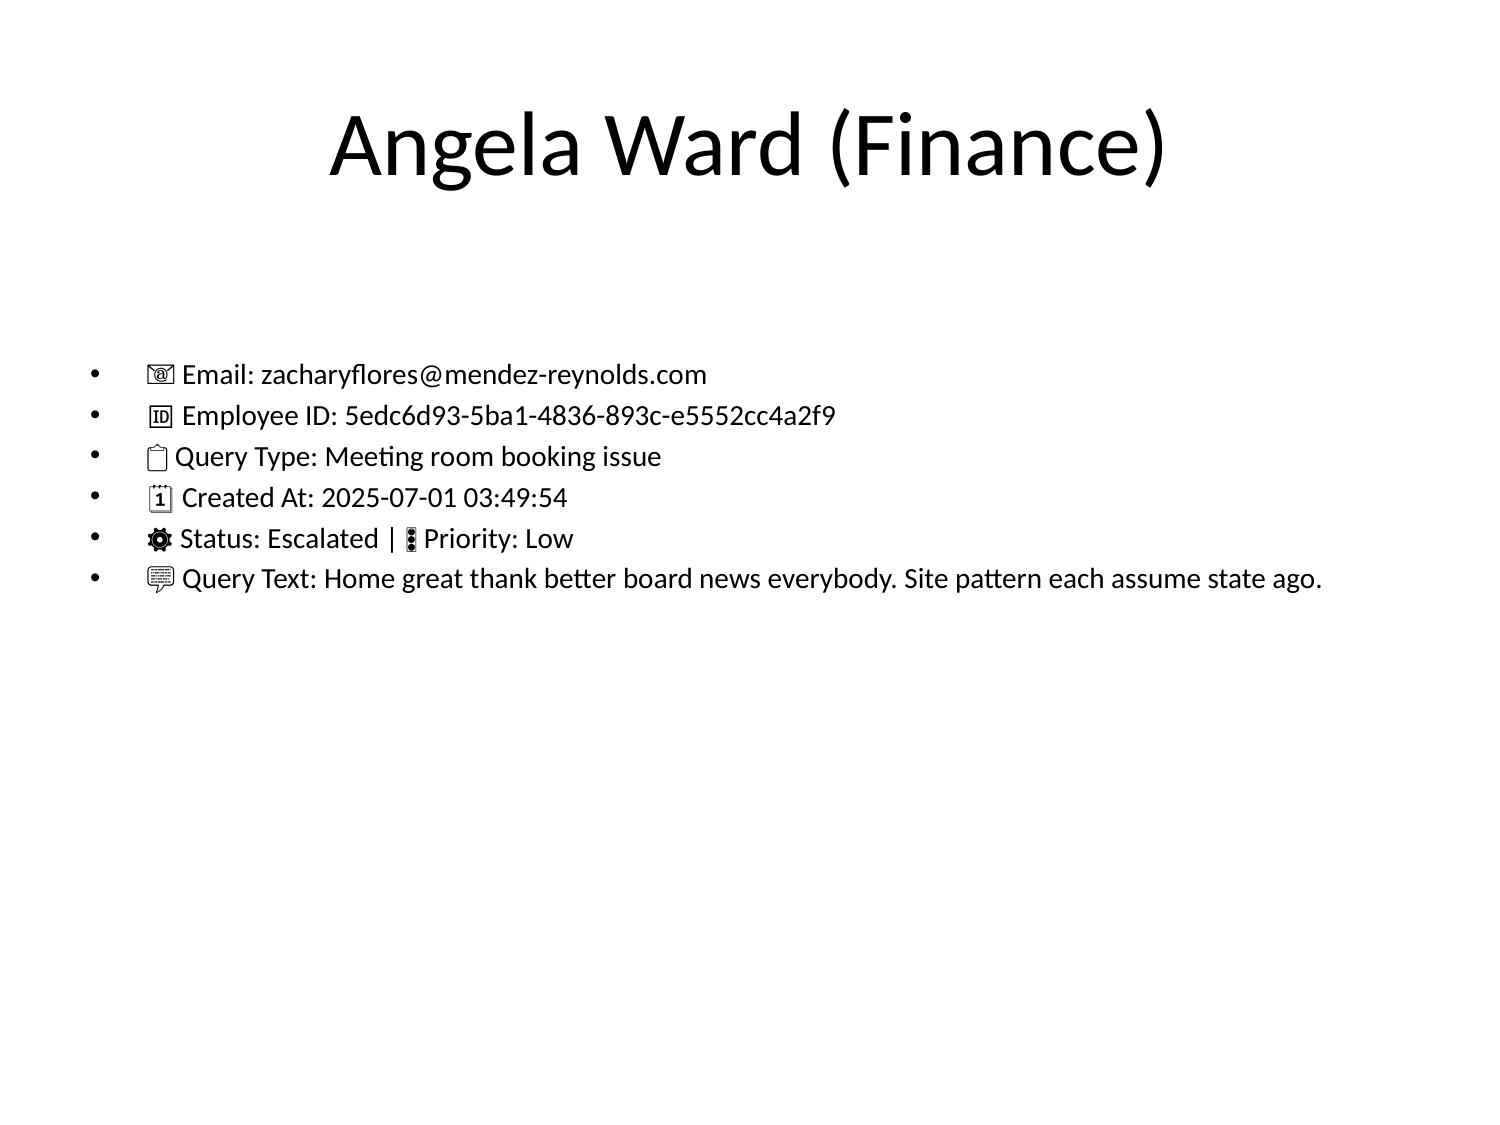

# Angela Ward (Finance)

📧 Email: zacharyflores@mendez-reynolds.com
🆔 Employee ID: 5edc6d93-5ba1-4836-893c-e5552cc4a2f9
📋 Query Type: Meeting room booking issue
🗓 Created At: 2025-07-01 03:49:54
⚙ Status: Escalated | 🚦 Priority: Low
💬 Query Text: Home great thank better board news everybody. Site pattern each assume state ago.